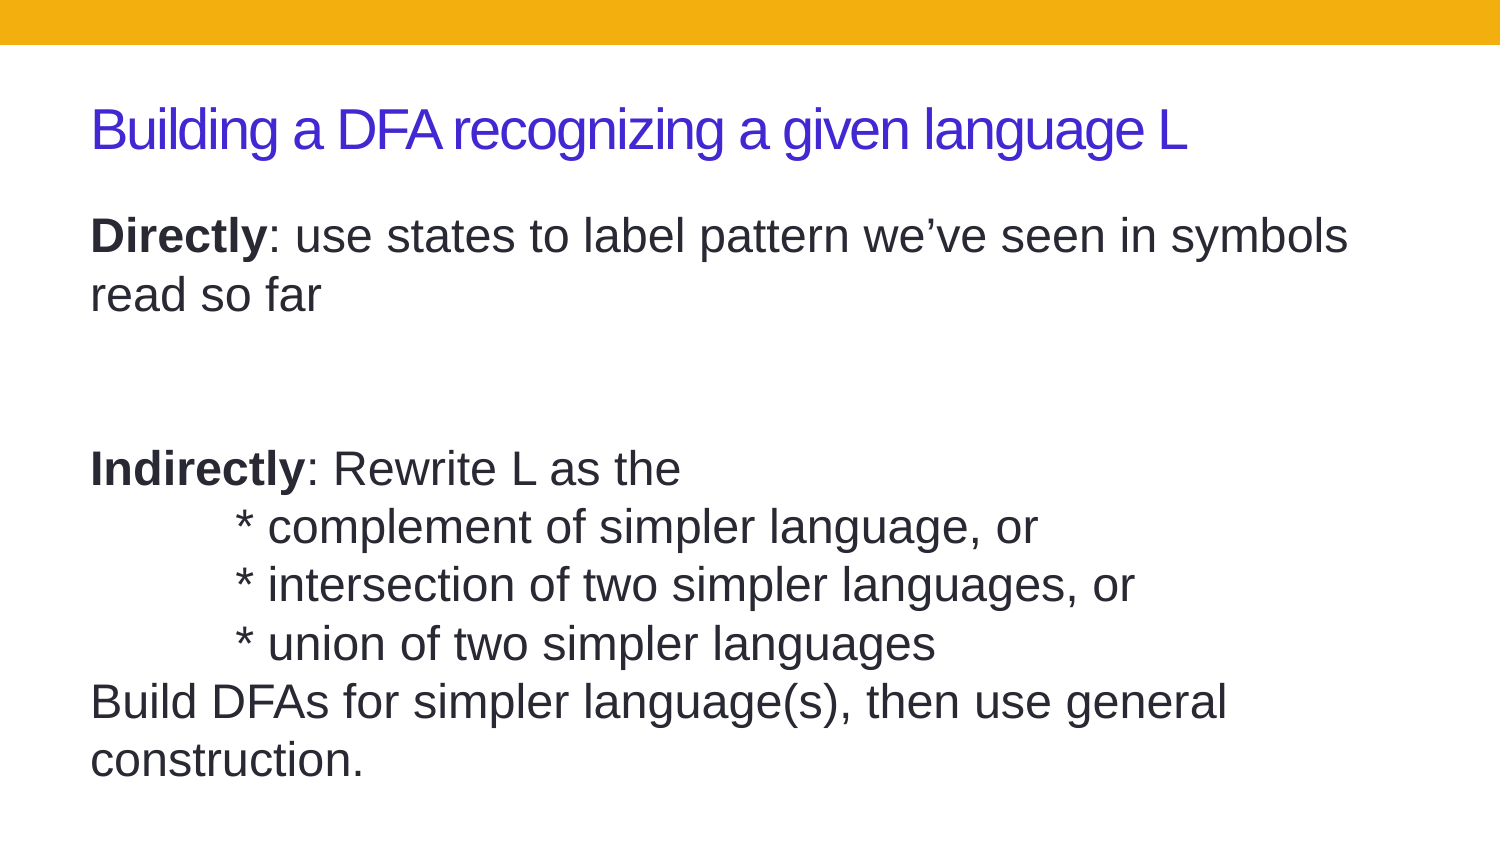

# Building a DFA recognizing a given language L
Directly: use states to label pattern we’ve seen in symbols read so far

Indirectly: Rewrite L as the
	* complement of simpler language, or
	* intersection of two simpler languages, or
	* union of two simpler languages
Build DFAs for simpler language(s), then use general construction.